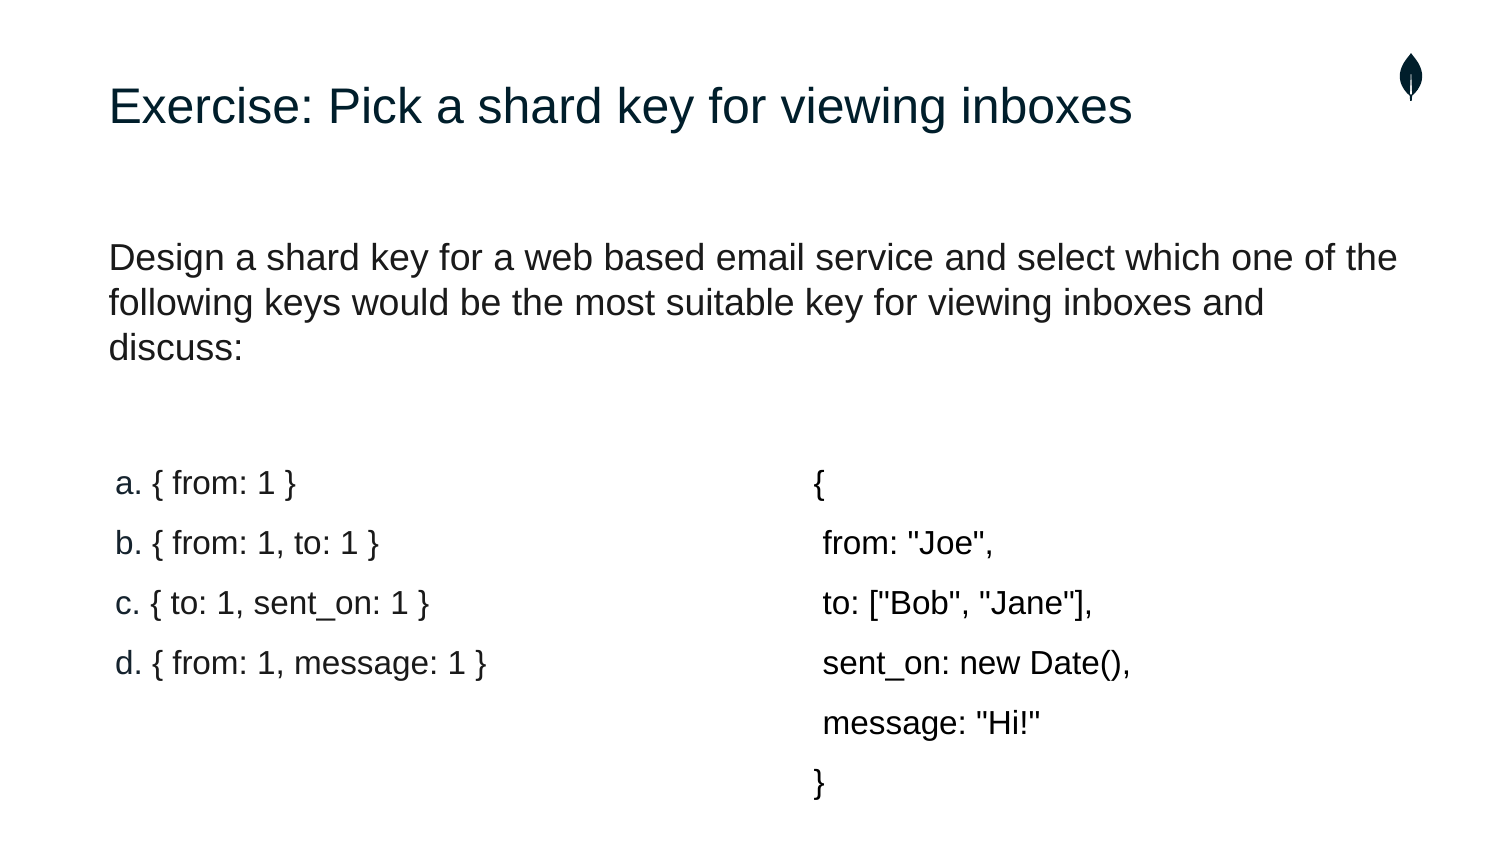

Exercise: Pick a shard key for viewing inboxes
Design a shard key for a web based email service and select which one of the following keys would be the most suitable key for viewing inboxes and discuss:
 { from: 1 }
 { from: 1, to: 1 }
 { to: 1, sent_on: 1 }
 { from: 1, message: 1 }
{
 from: "Joe",
 to: ["Bob", "Jane"],
 sent_on: new Date(),
 message: "Hi!"
}